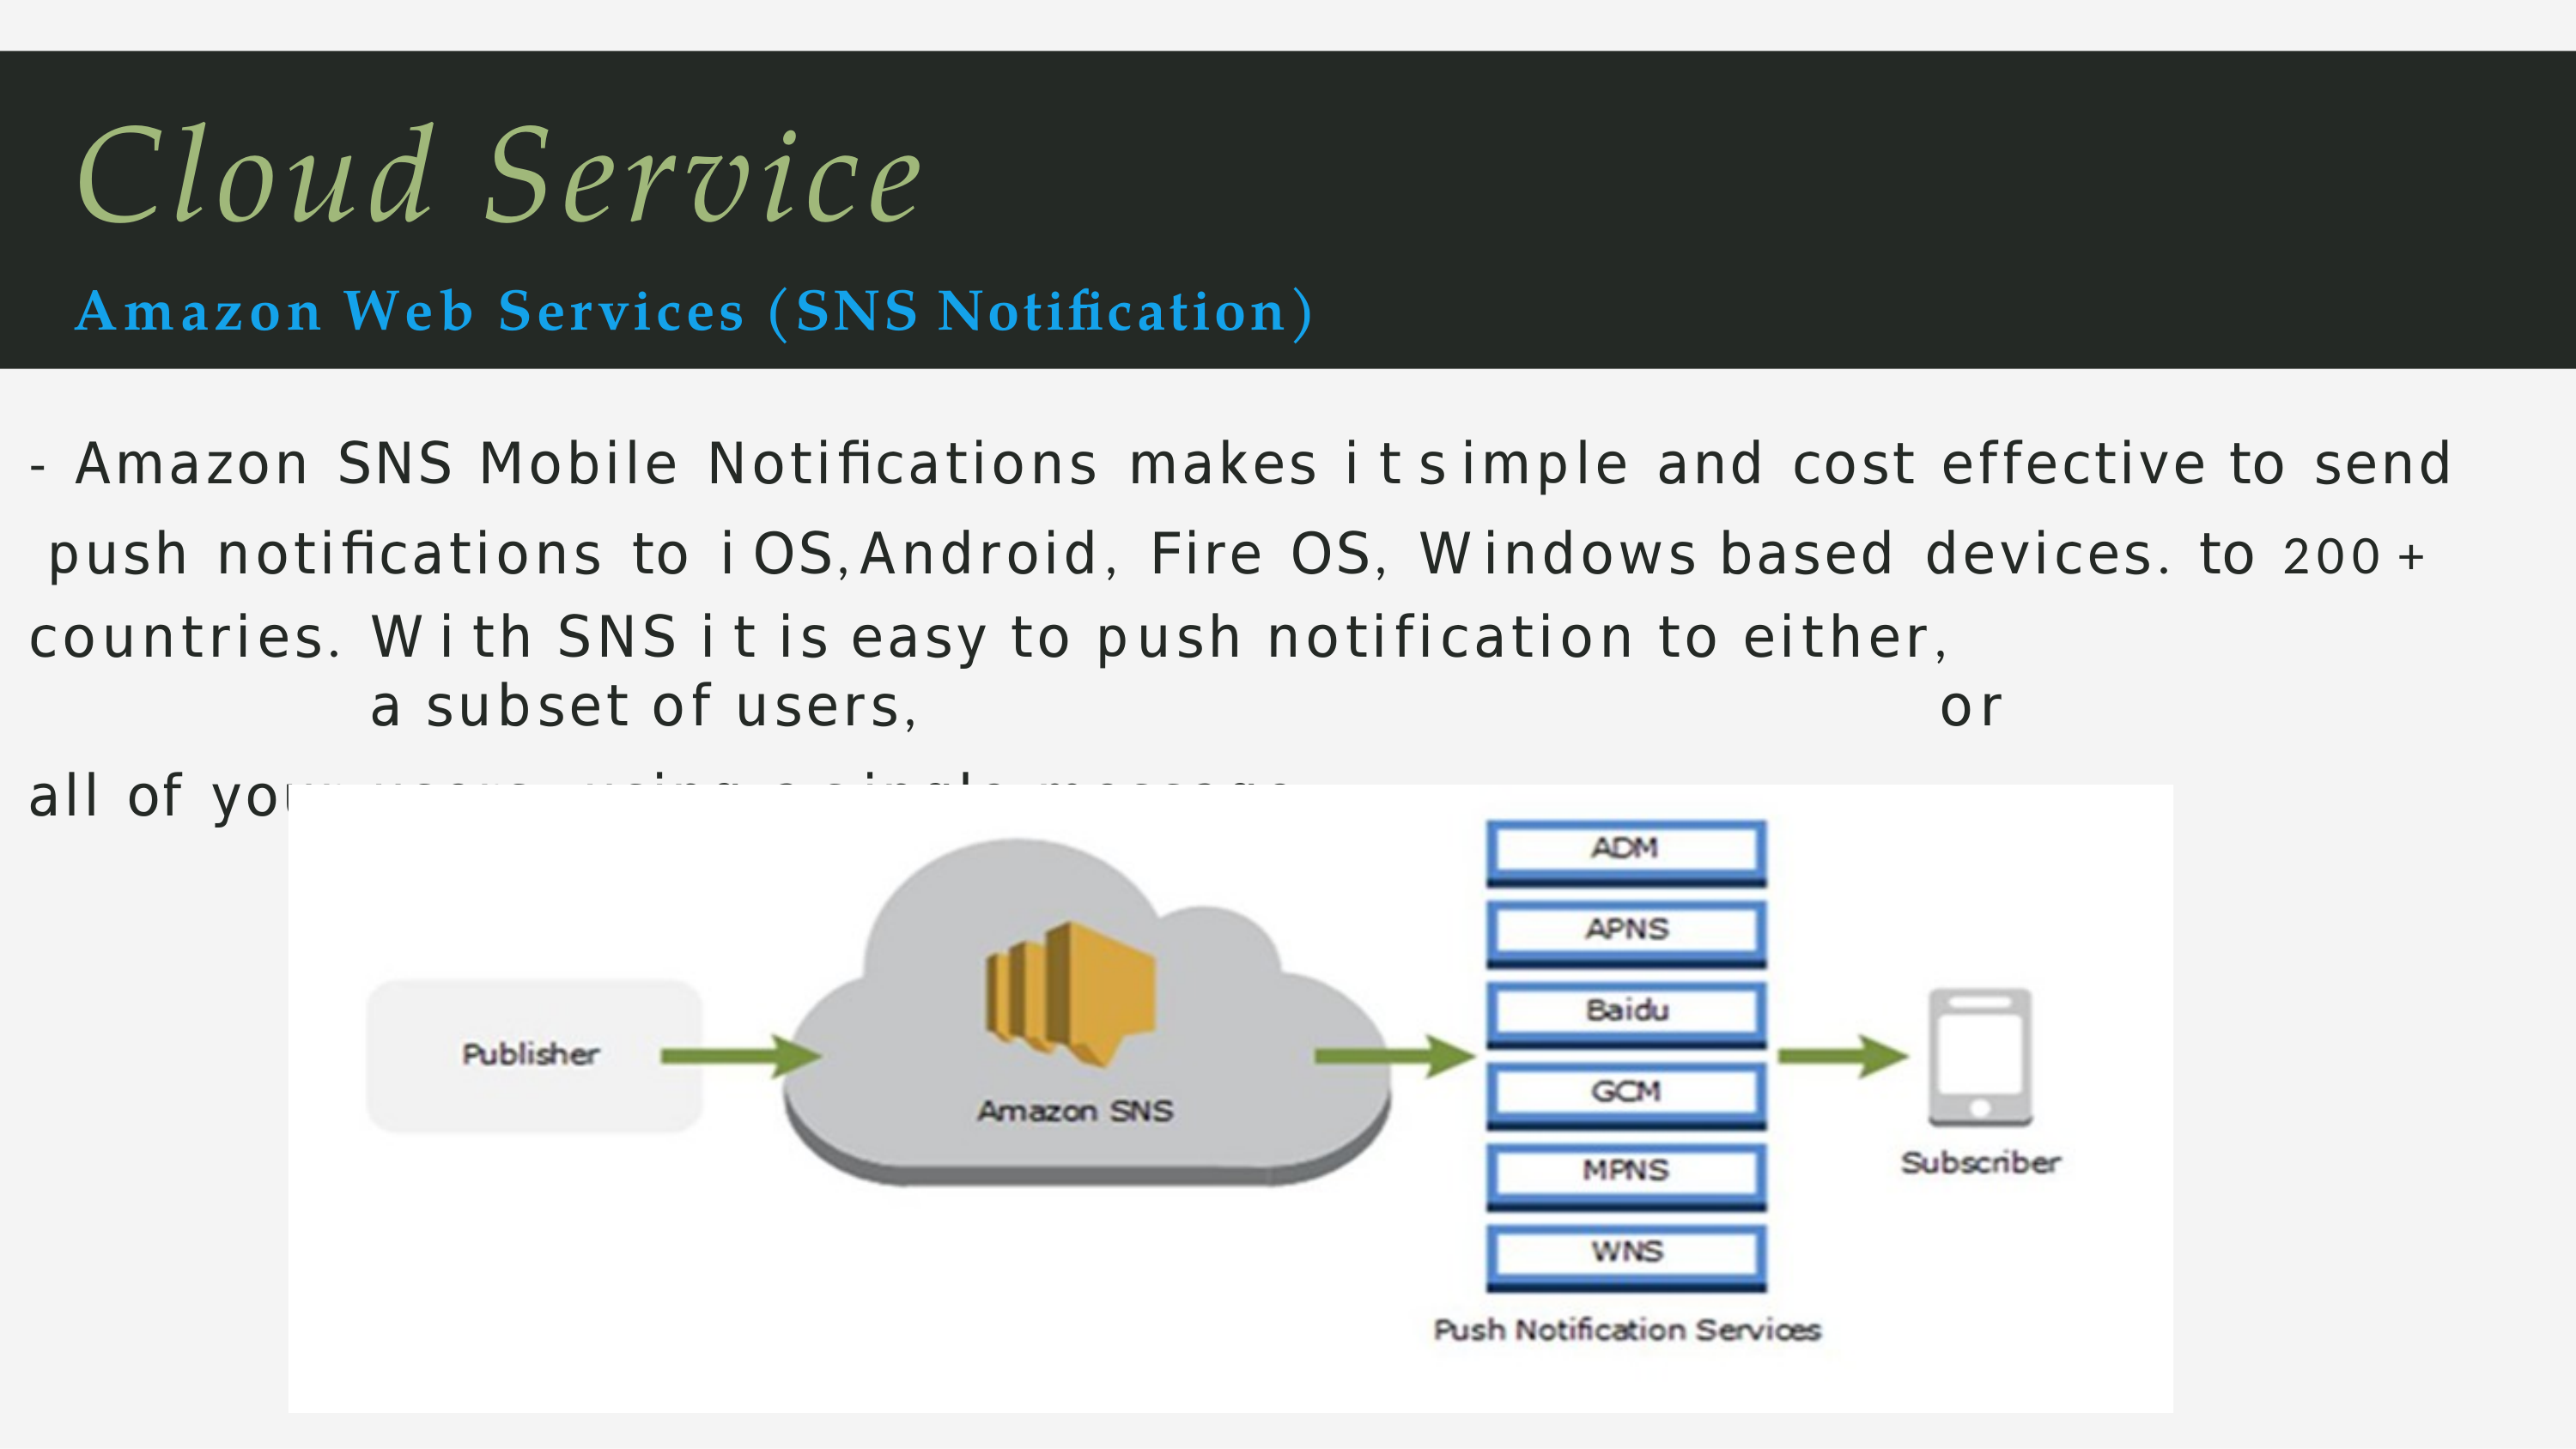

# Cloud Service
Amazon Web Services (SNS Notification)

-	Amazon SNS Mobile Notifications makes i t s imple and cost effective to send  push notifications to i OS,	Android,	Fire OS,	W indows based devices.	to 200 +
countries.	W i th SNS i t is easy to push notification to either,	a subset of users,	or
all of your users,	using a s ingle message.